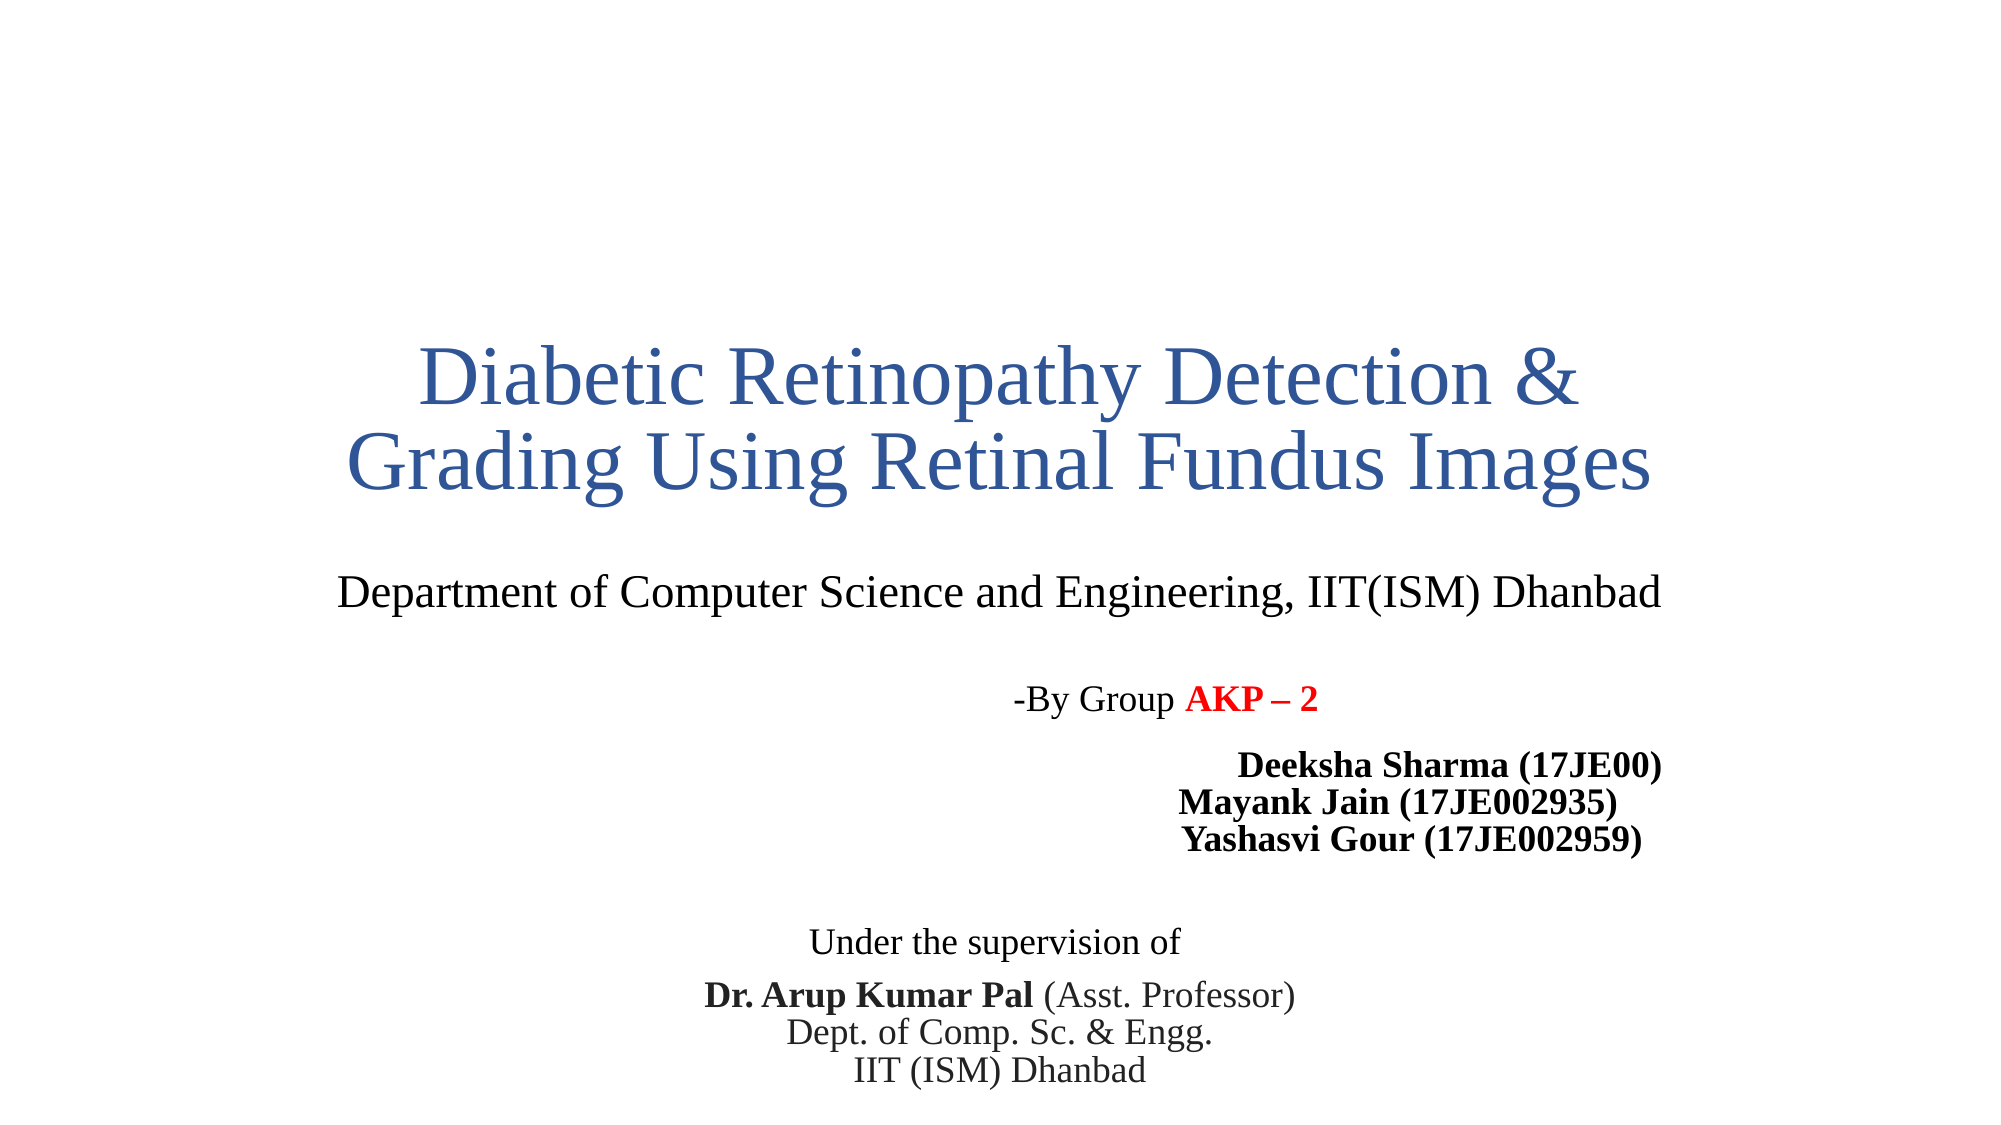

Diabetic Retinopathy Detection & Grading Using Retinal Fundus Images
Department of Computer Science and Engineering, IIT(ISM) Dhanbad
                                   -By Group AKP – 2
					            		Deeksha Sharma (17JE00)
					 		 Mayank Jain (17JE002935)
					     		    Yashasvi Gour (17JE002959)
Under the supervision of
Dr. Arup Kumar Pal (Asst. Professor)
Dept. of Comp. Sc. & Engg.
IIT (ISM) Dhanbad